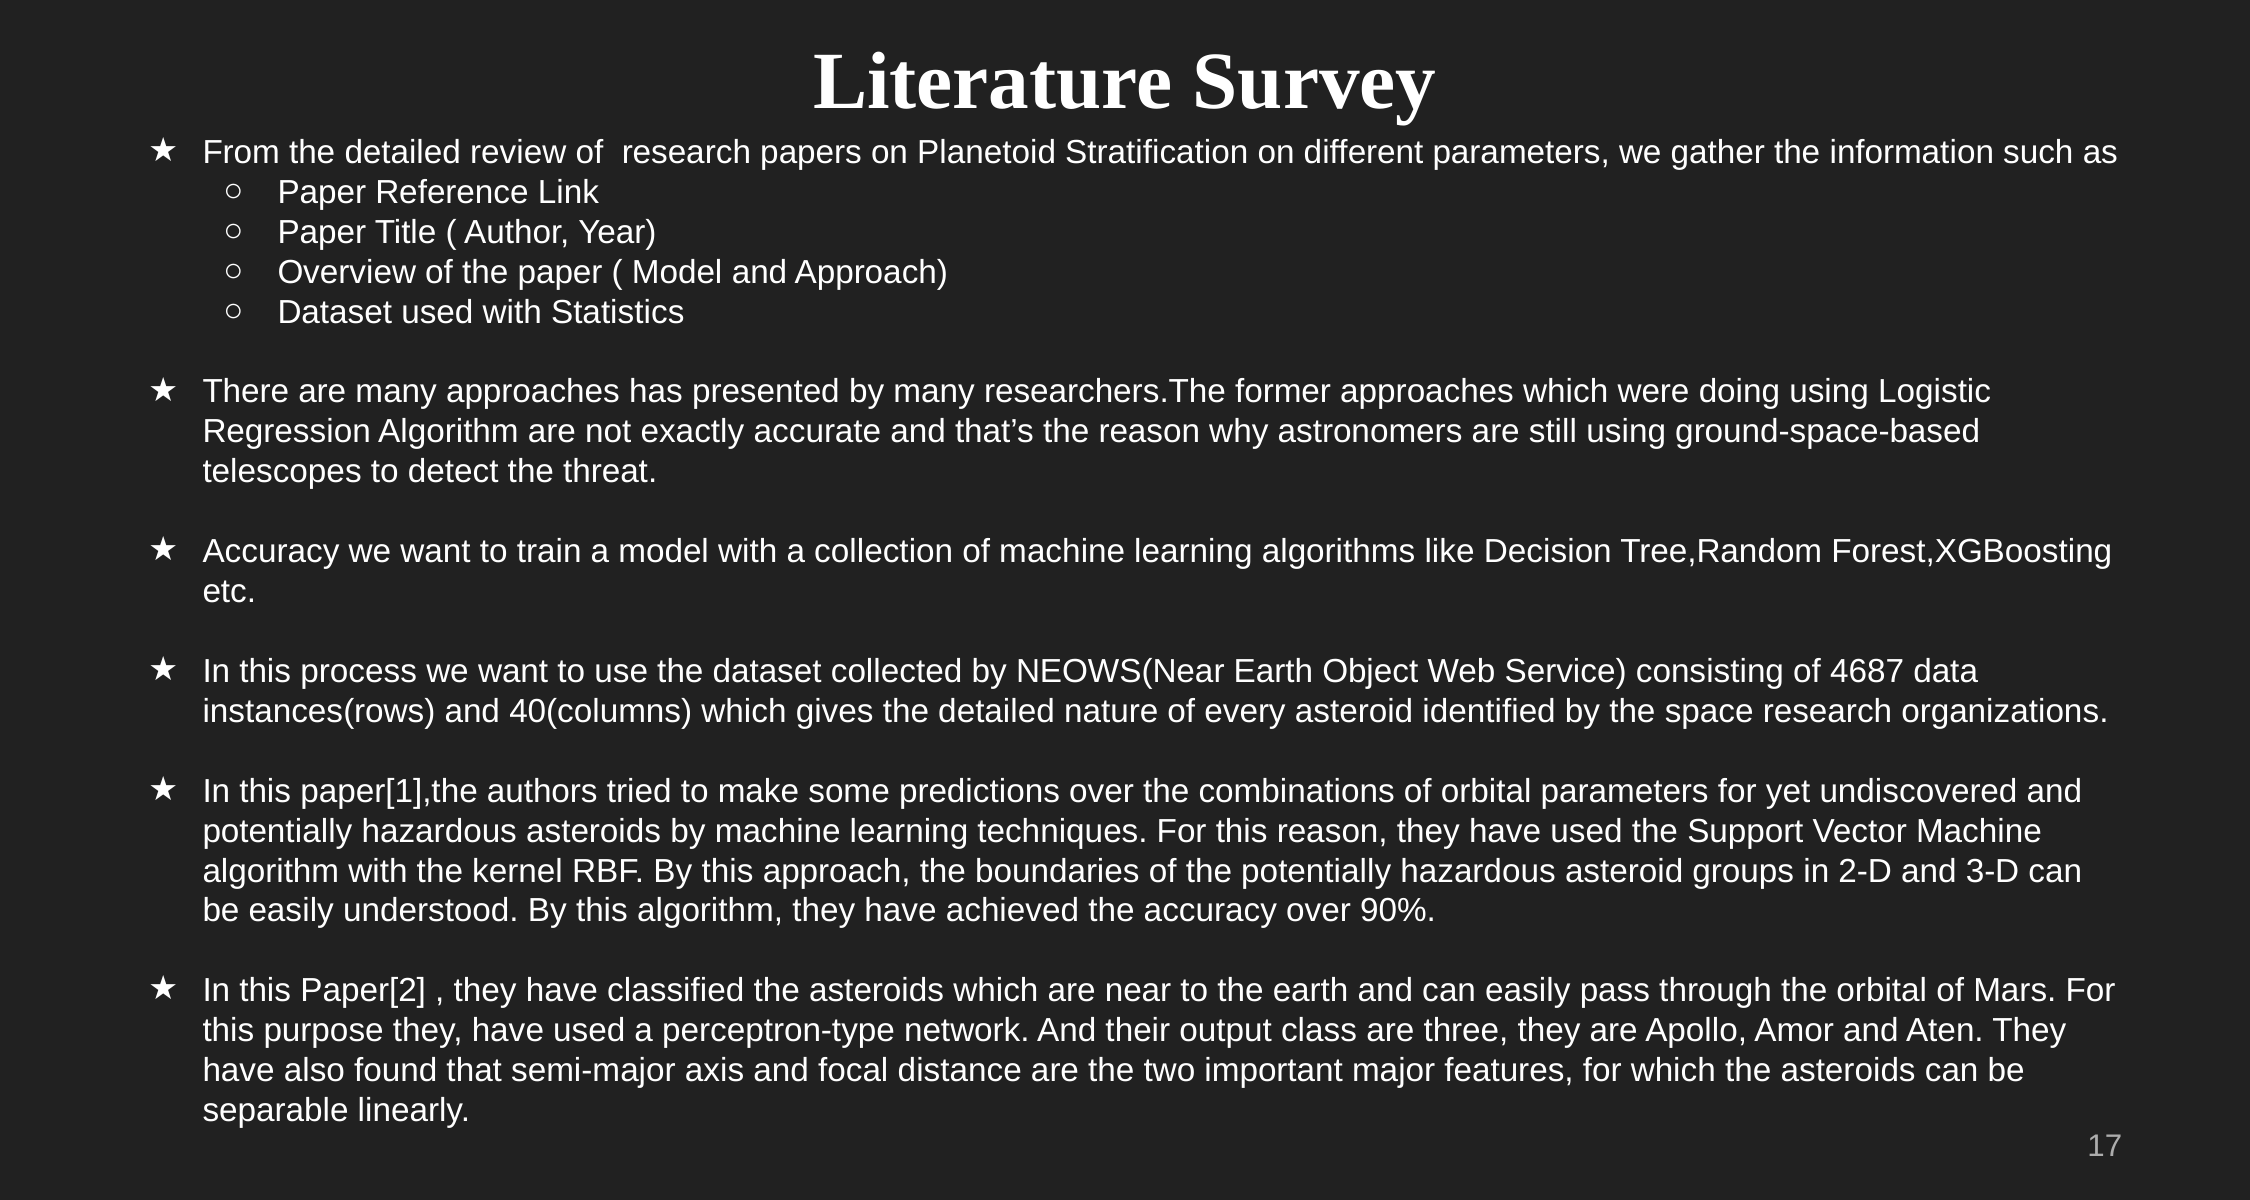

# Literature Survey
From the detailed review of  research papers on Planetoid Stratification on different parameters, we gather the information such as
Paper Reference Link
Paper Title ( Author, Year)
Overview of the paper ( Model and Approach)
Dataset used with Statistics

There are many approaches has presented by many researchers.The former approaches which were doing using Logistic Regression Algorithm are not exactly accurate and that’s the reason why astronomers are still using ground-space-based telescopes to detect the threat.

Accuracy we want to train a model with a collection of machine learning algorithms like Decision Tree,Random Forest,XGBoosting etc.

In this process we want to use the dataset collected by NEOWS(Near Earth Object Web Service) consisting of 4687 data instances(rows) and 40(columns) which gives the detailed nature of every asteroid identified by the space research organizations.

In this paper[1],the authors tried to make some predictions over the combinations of orbital parameters for yet undiscovered and potentially hazardous asteroids by machine learning techniques. For this reason, they have used the Support Vector Machine algorithm with the kernel RBF. By this approach, the boundaries of the potentially hazardous asteroid groups in 2-D and 3-D can be easily understood. By this algorithm, they have achieved the accuracy over 90%.

In this Paper[2] , they have classified the asteroids which are near to the earth and can easily pass through the orbital of Mars. For this purpose they, have used a perceptron-type network. And their output class are three, they are Apollo, Amor and Aten. They have also found that semi-major axis and focal distance are the two important major features, for which the asteroids can be separable linearly.

17